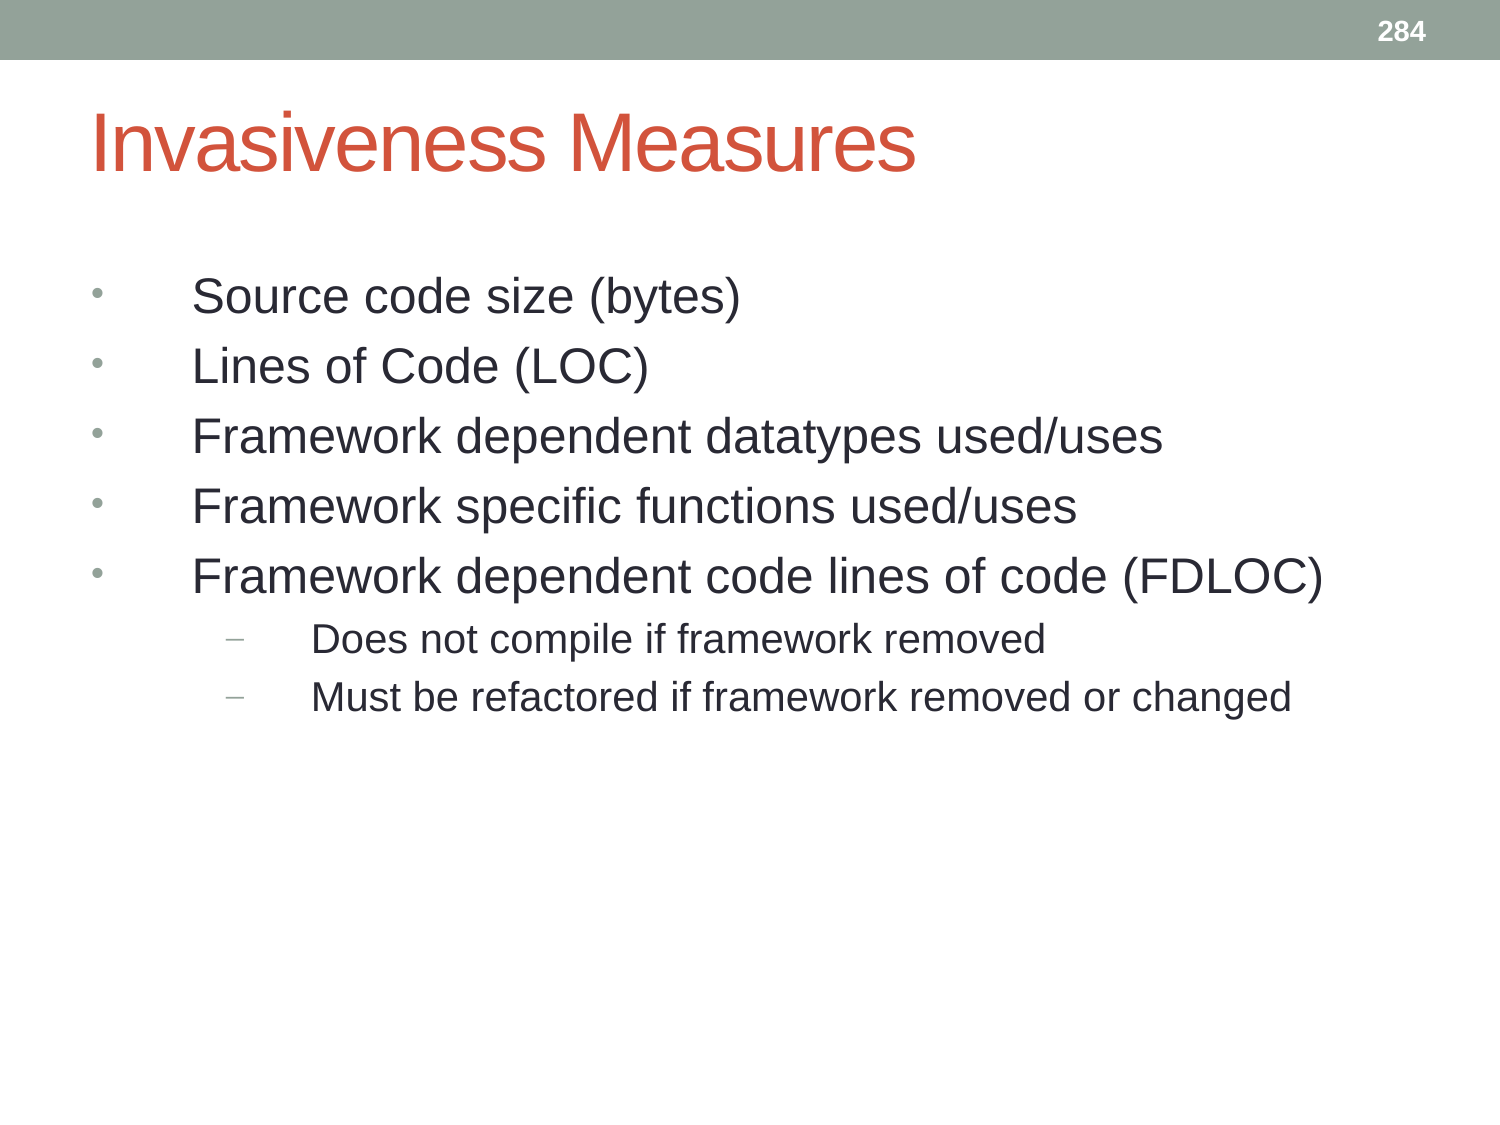

284
# Invasiveness Measures
Source code size (bytes)
Lines of Code (LOC)
Framework dependent datatypes used/uses
Framework specific functions used/uses
Framework dependent code lines of code (FDLOC)
Does not compile if framework removed
Must be refactored if framework removed or changed